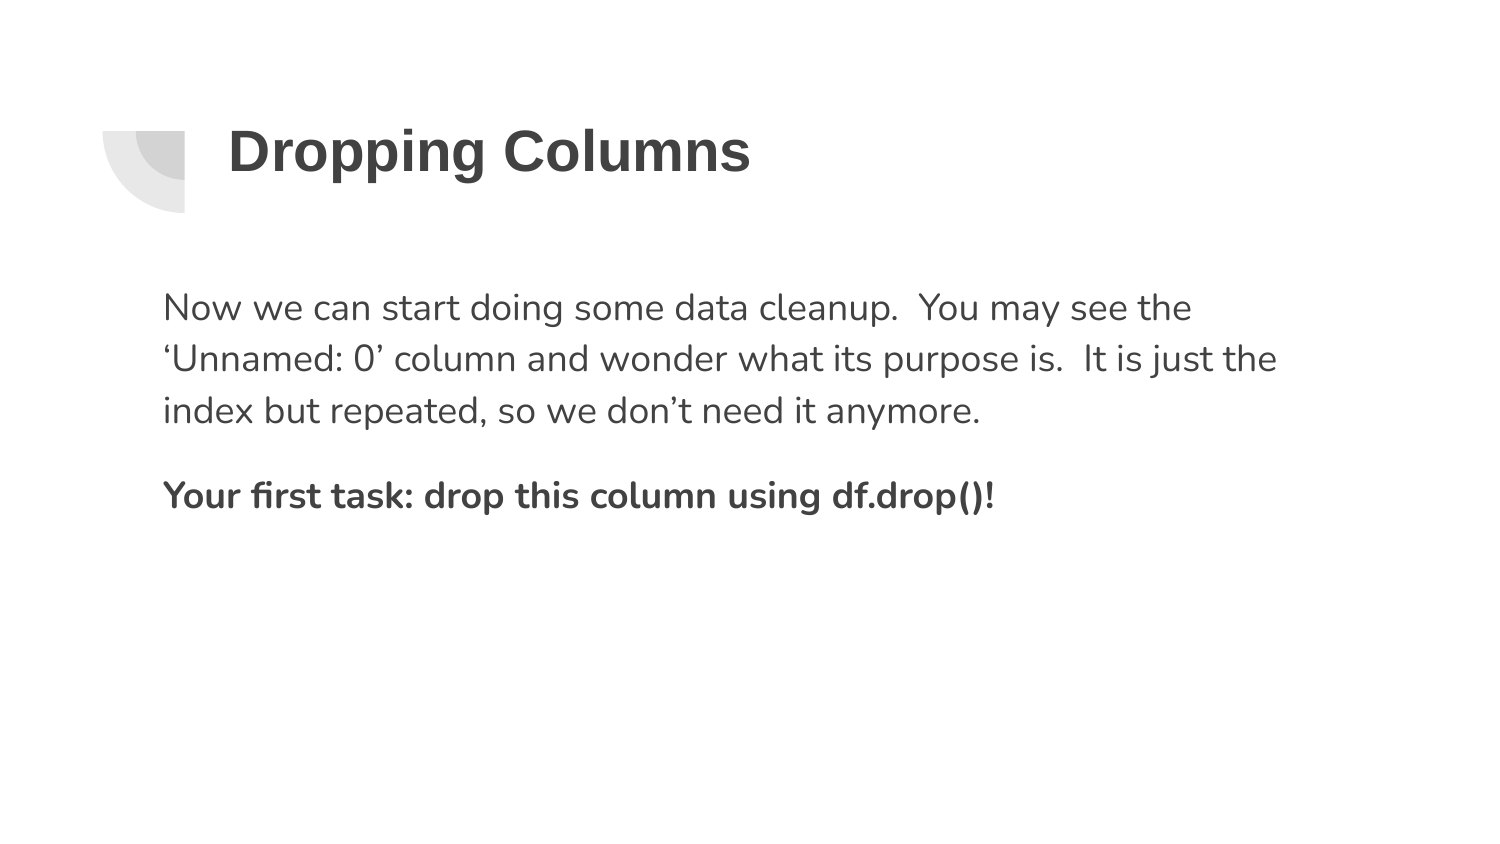

# Dropping Columns
Now we can start doing some data cleanup.  You may see the ‘Unnamed: 0’ column and wonder what its purpose is.  It is just the index but repeated, so we don’t need it anymore.
Your first task: drop this column using df.drop()!